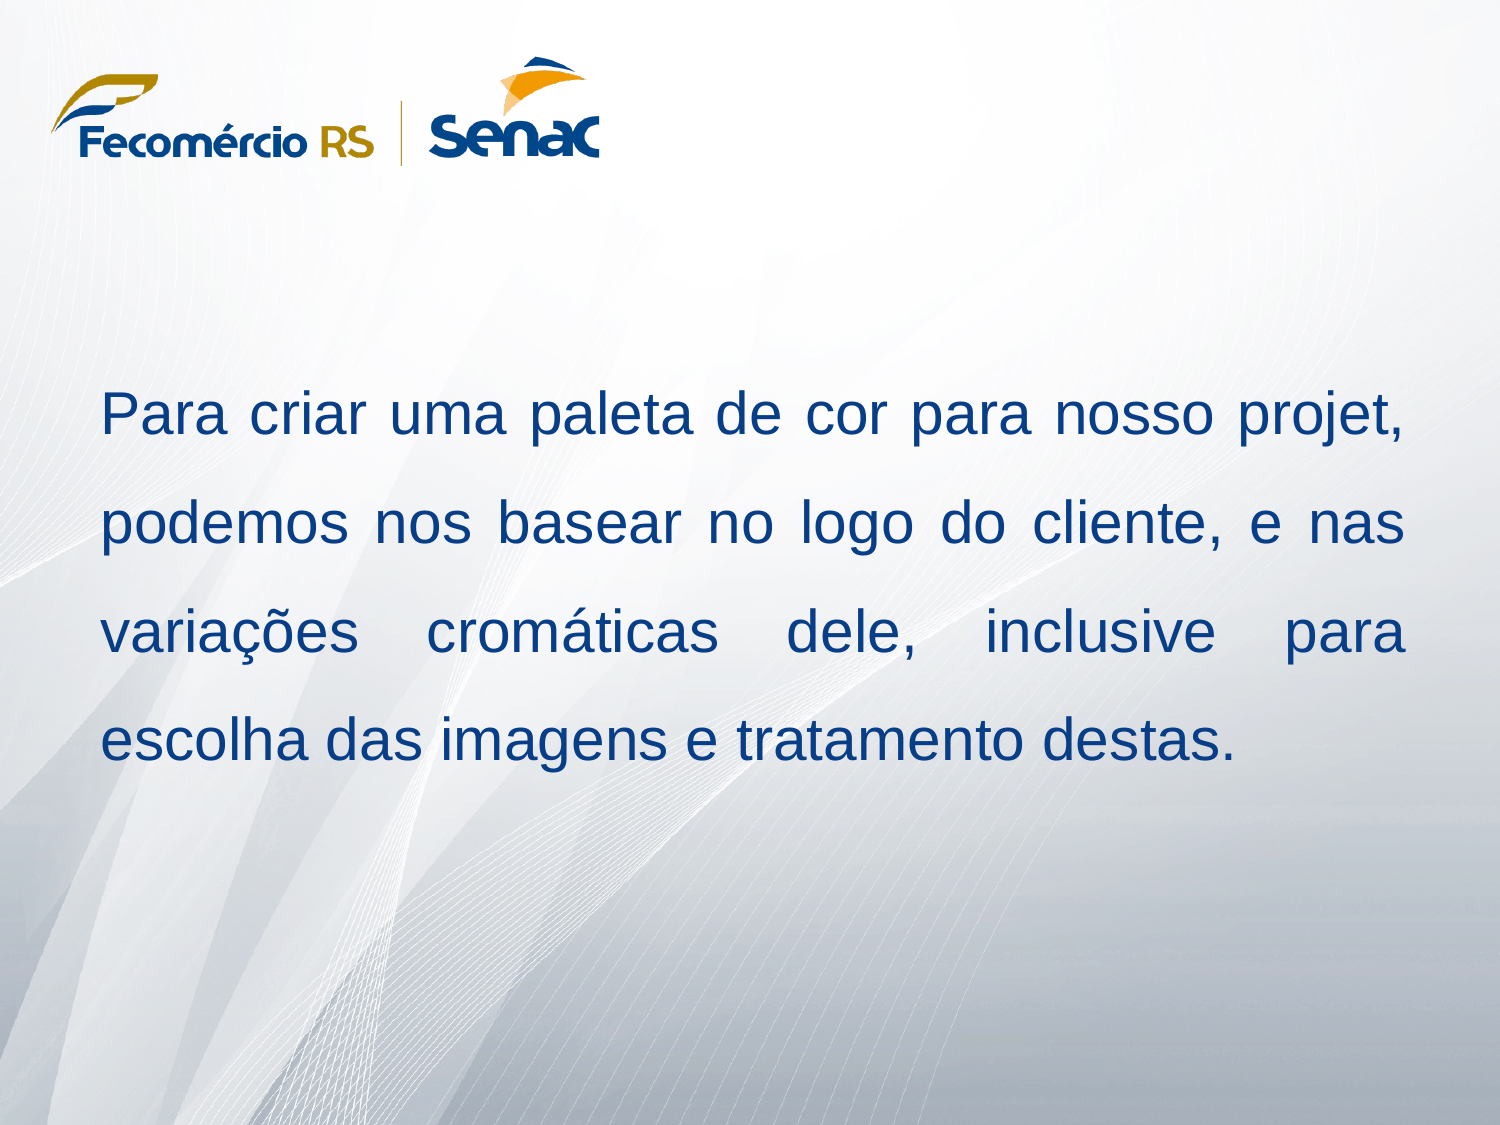

Para criar uma paleta de cor para nosso projet, podemos nos basear no logo do cliente, e nas variações cromáticas dele, inclusive para escolha das imagens e tratamento destas.